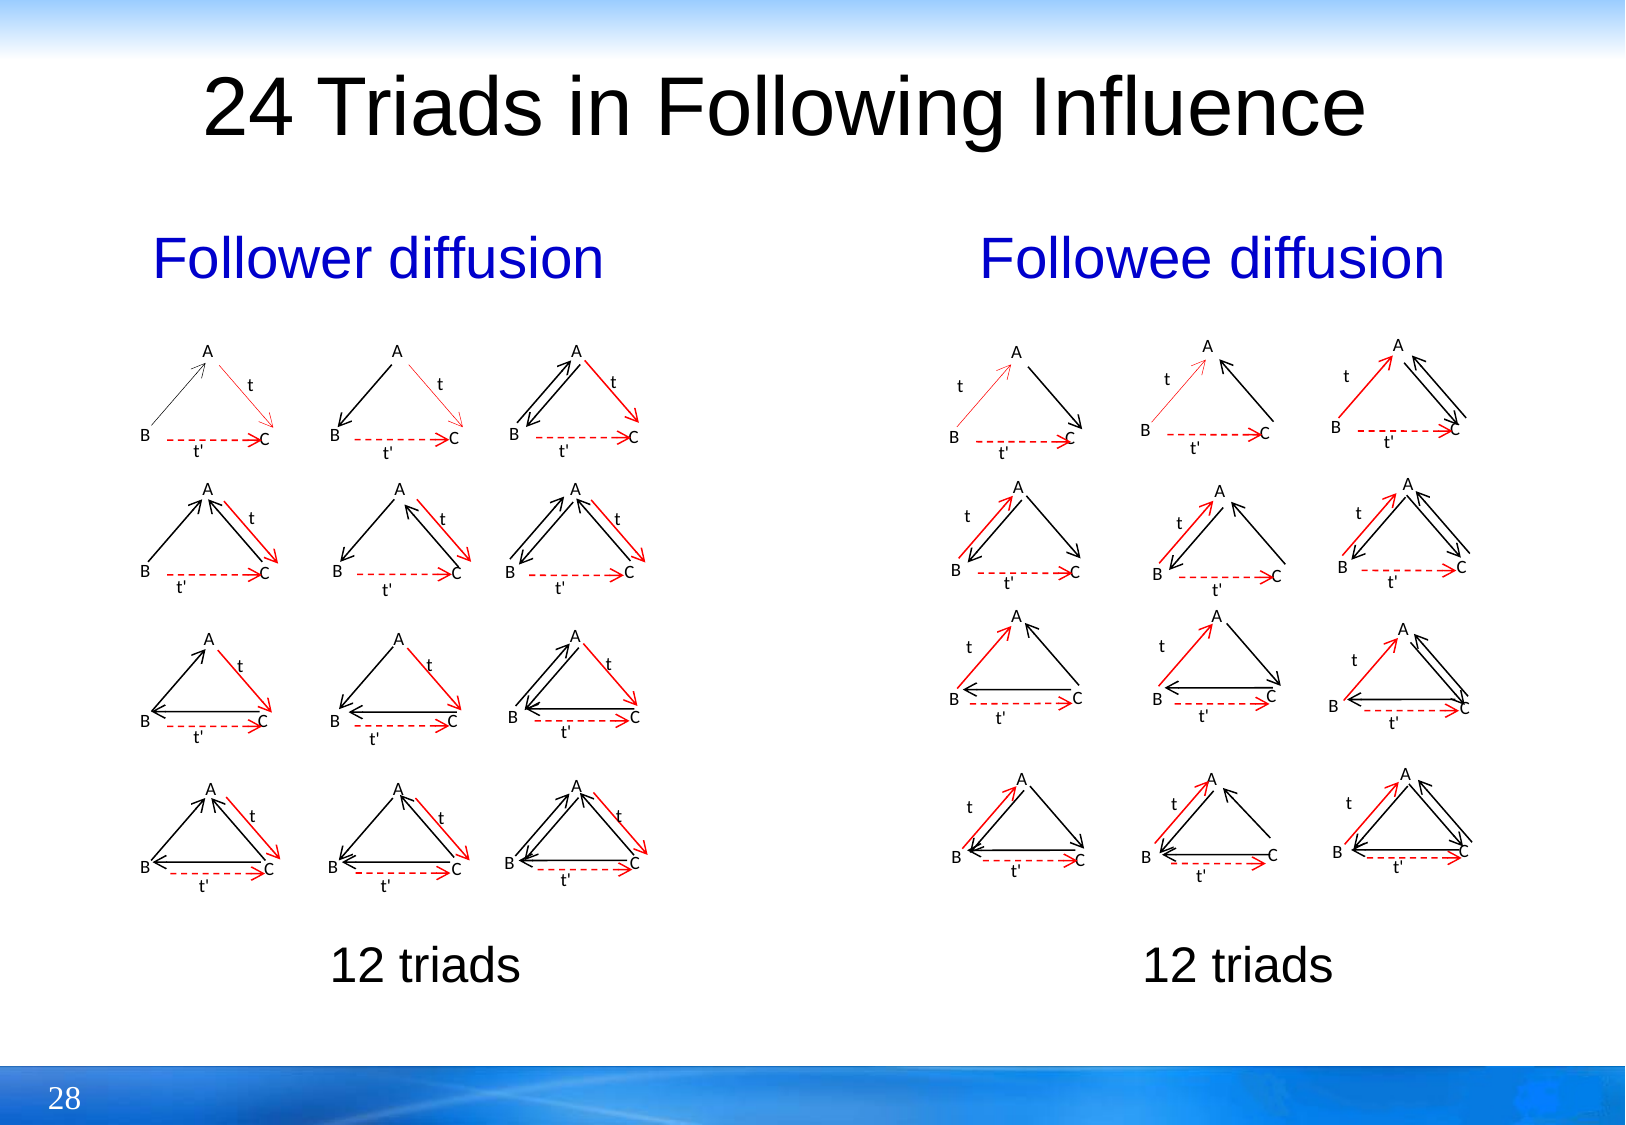

# 24 Triads in Following Influence
Follower diffusion
Followee diffusion
A

t

B
C
t'

A

t

B
C
t'

A

t

B
C
t'

A

t

B
C
t'

A

t

B
C

t'
A

t

B
C
t'

A

t

B
C
t'

A
t

B
C
t'

A
t

B
C
t'

A

t

B
C

t'
A

t

B
C
t'

A

t

B
C
t'

A

t

C
B

t'

A

t

C
B

t'

A

t

B
C

t'

A

t

C
B

t'

A

t

C
B

t'

A

t

C
B

t'

A

t

C
B
t'

A

t

B
C

t'

A

t

C
B

t'

A

t

C
B

t'

A

t

B
C

t'

A

t

C

t'

B
12 triads
12 triads